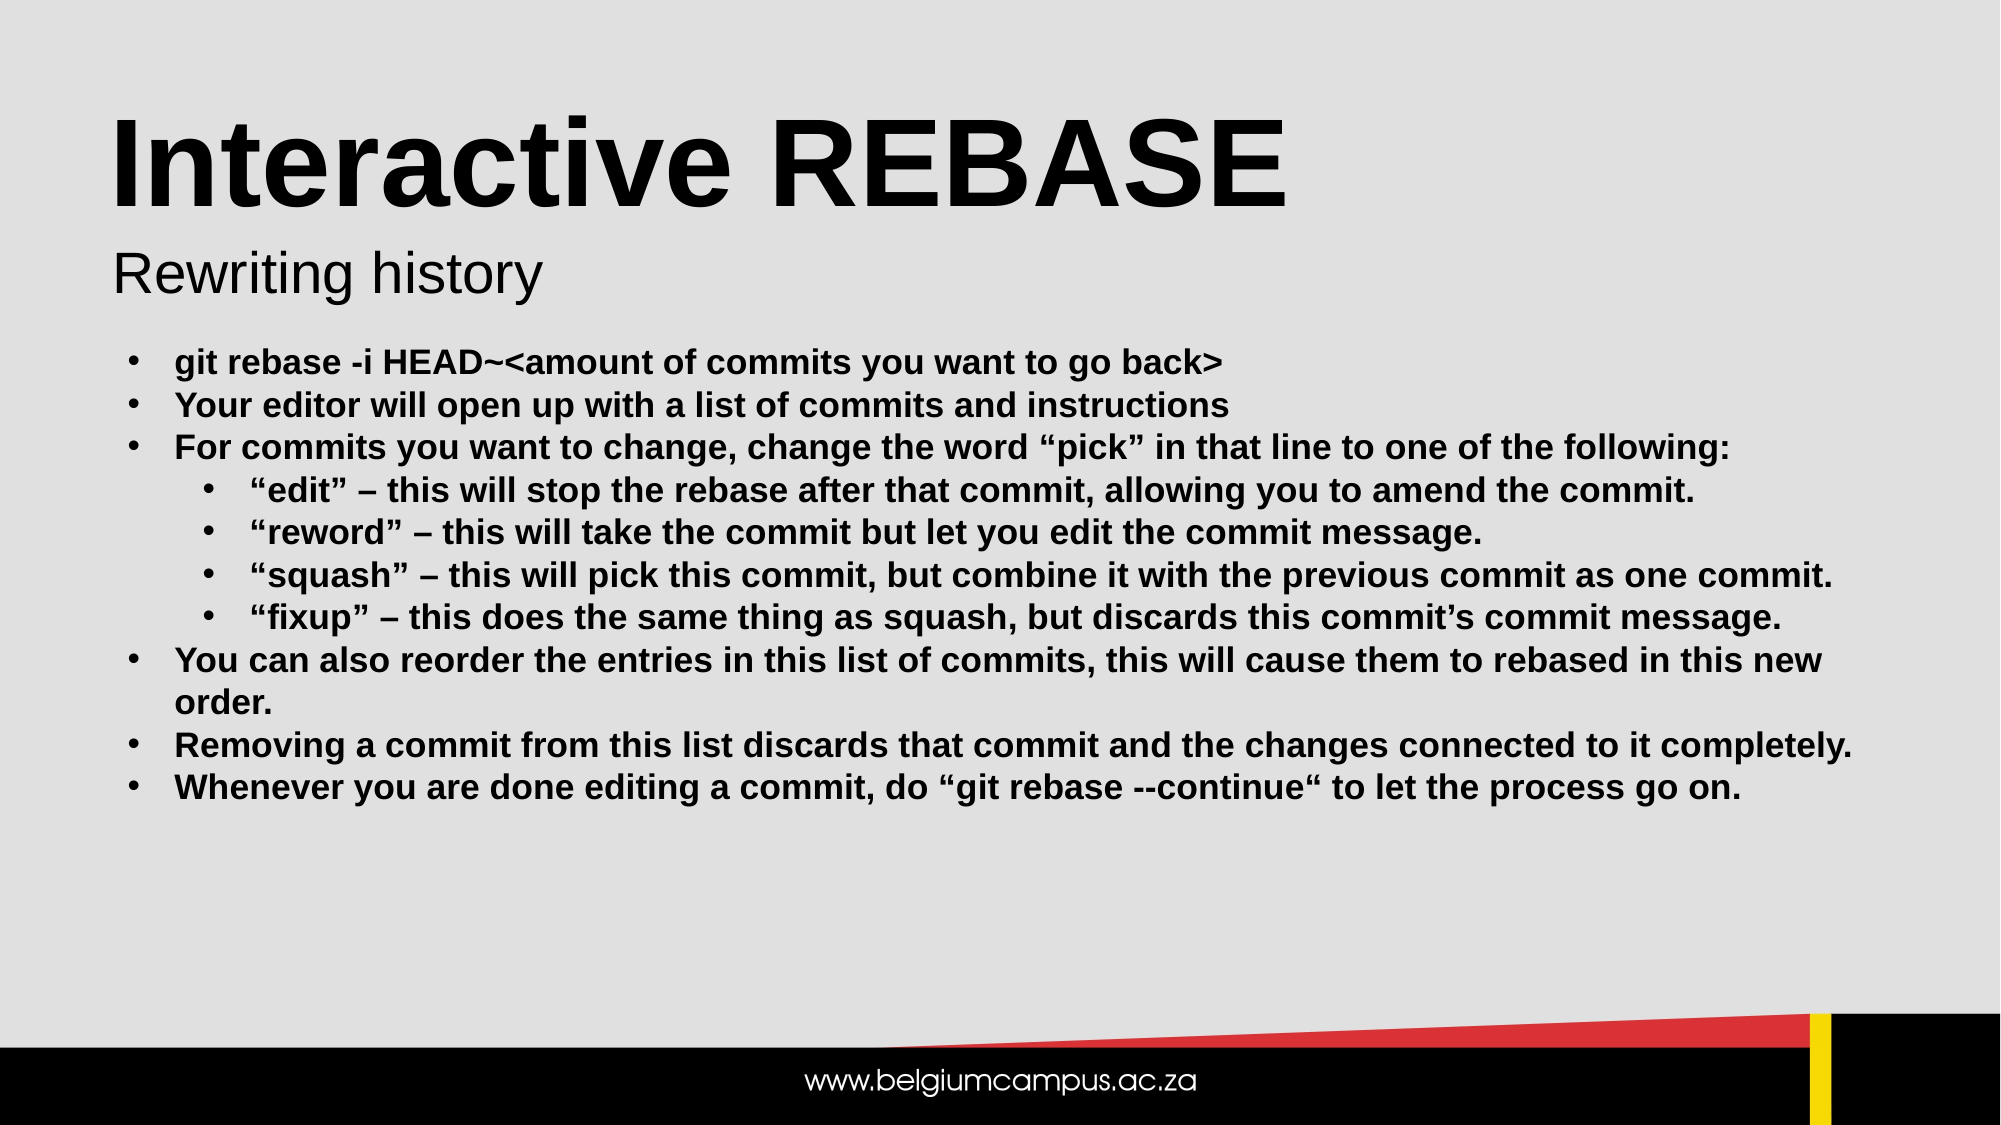

# Interactive REBASE
Rewriting history
git rebase -i HEAD~<amount of commits you want to go back>
Your editor will open up with a list of commits and instructions
For commits you want to change, change the word “pick” in that line to one of the following:
“edit” – this will stop the rebase after that commit, allowing you to amend the commit.
“reword” – this will take the commit but let you edit the commit message.
“squash” – this will pick this commit, but combine it with the previous commit as one commit.
“fixup” – this does the same thing as squash, but discards this commit’s commit message.
You can also reorder the entries in this list of commits, this will cause them to rebased in this new order.
Removing a commit from this list discards that commit and the changes connected to it completely.
Whenever you are done editing a commit, do “git rebase --continue“ to let the process go on.